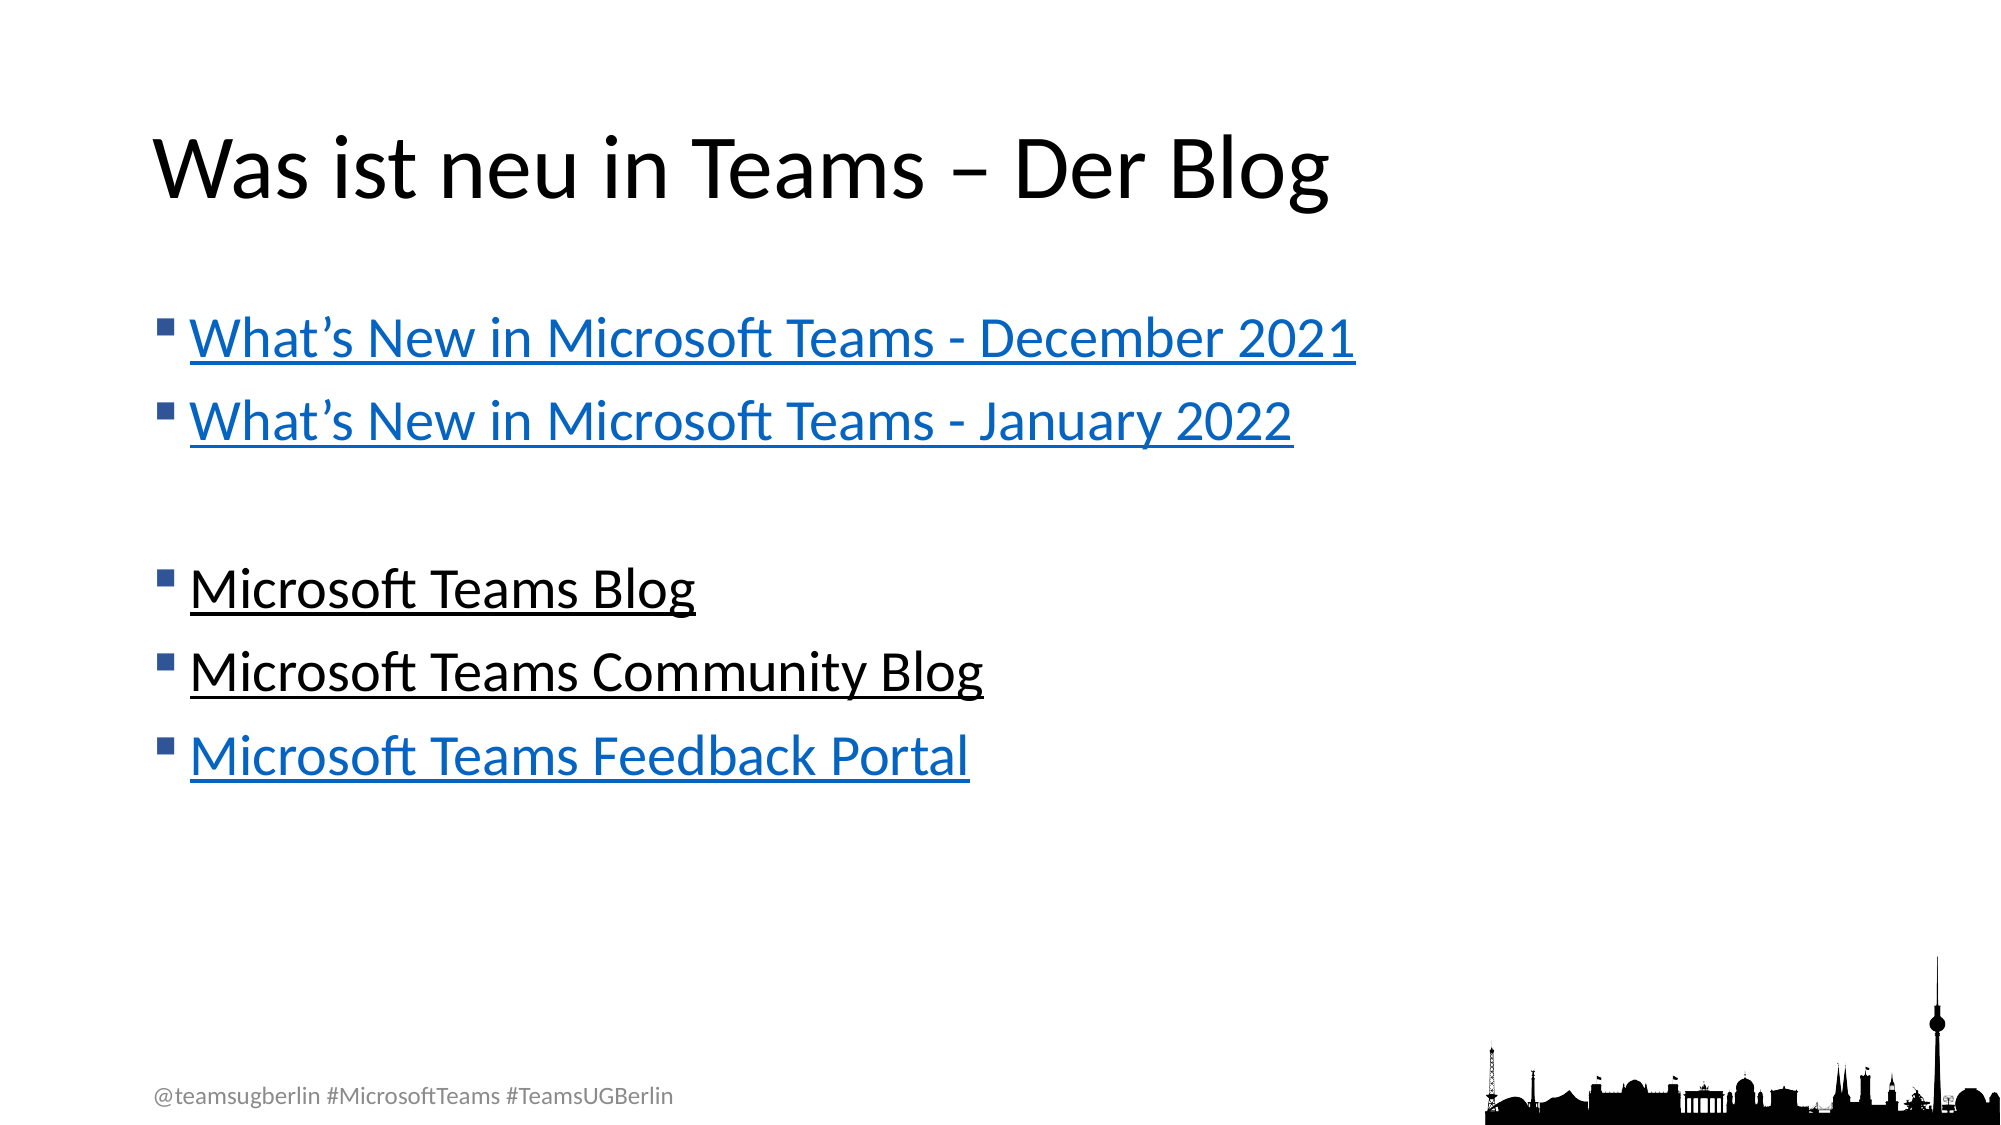

# Was ist neu in Teams – Der Blog
What’s New in Microsoft Teams - December 2021
What’s New in Microsoft Teams - January 2022

Microsoft Teams Blog
Microsoft Teams Community Blog
Microsoft Teams Feedback Portal